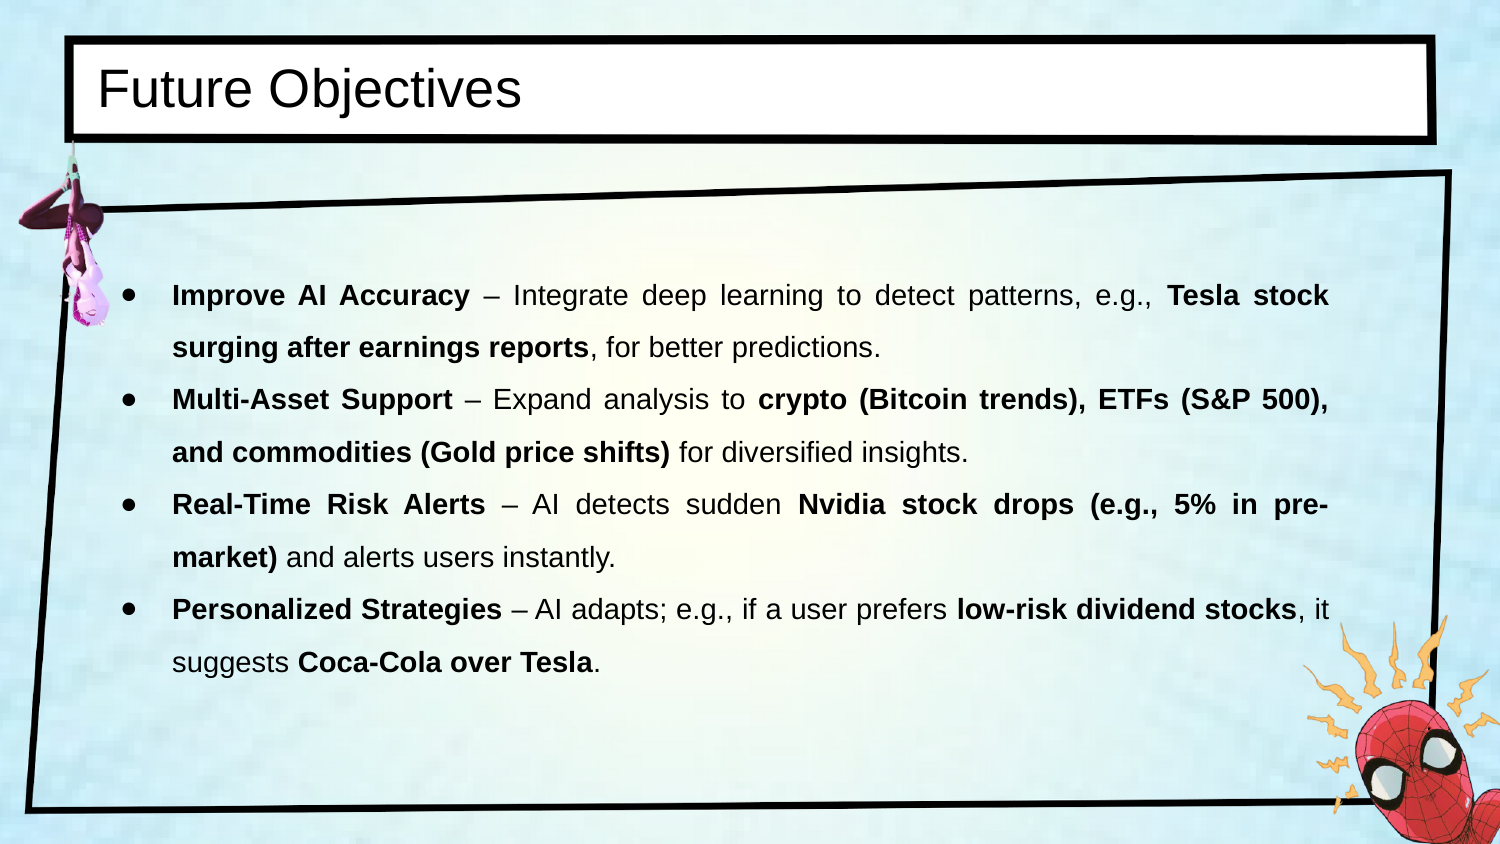

Future Objectives
Improve AI Accuracy – Integrate deep learning to detect patterns, e.g., Tesla stock surging after earnings reports, for better predictions.
Multi-Asset Support – Expand analysis to crypto (Bitcoin trends), ETFs (S&P 500), and commodities (Gold price shifts) for diversified insights.
Real-Time Risk Alerts – AI detects sudden Nvidia stock drops (e.g., 5% in pre-market) and alerts users instantly.
Personalized Strategies – AI adapts; e.g., if a user prefers low-risk dividend stocks, it suggests Coca-Cola over Tesla.